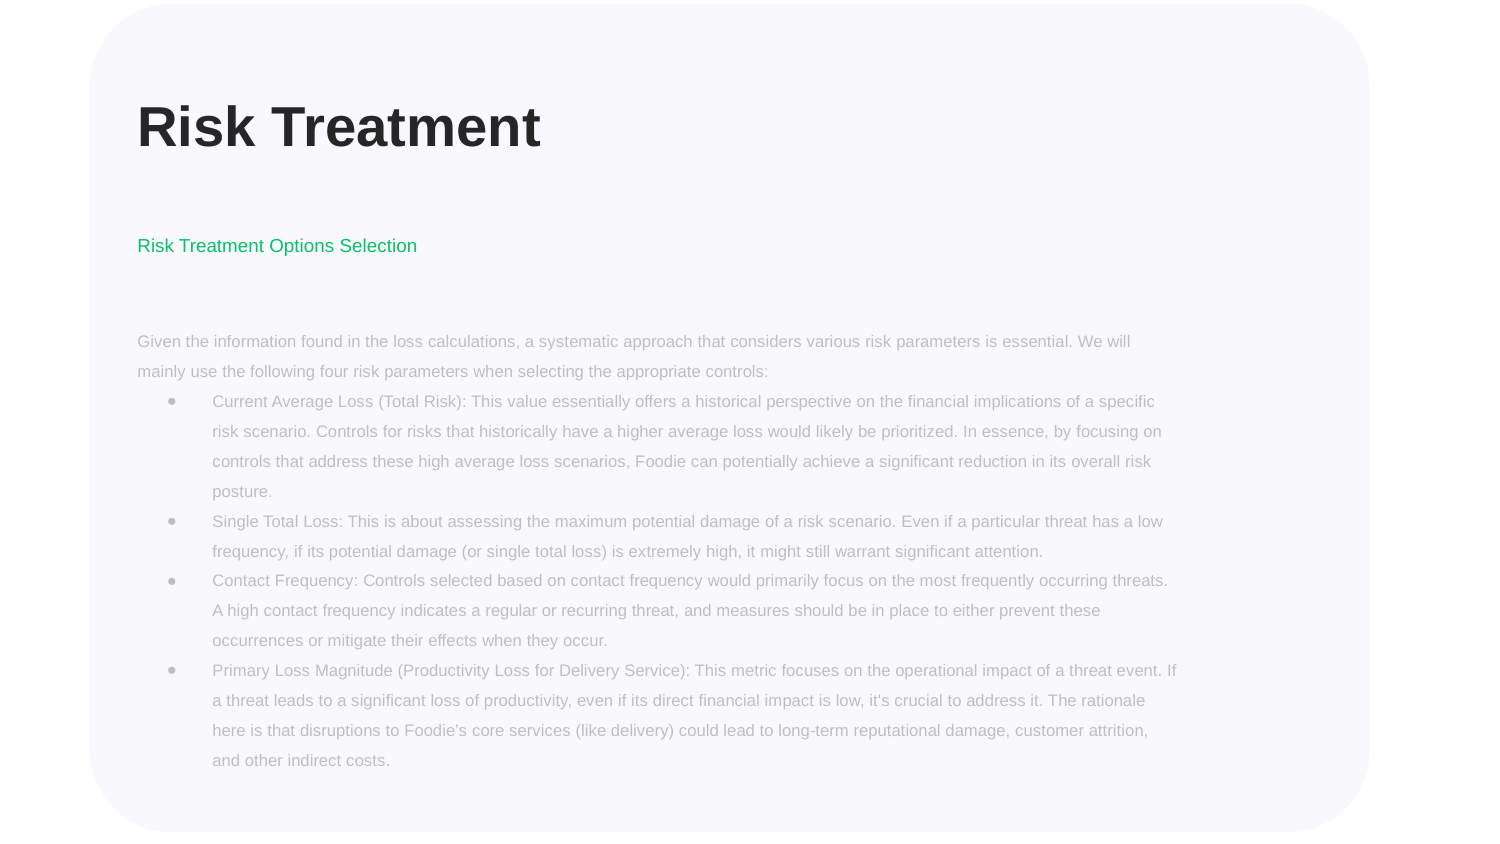

Risk Treatment

Given the information found in the loss calculations, a systematic approach that considers various risk parameters is essential. We will mainly use the following four risk parameters when selecting the appropriate controls:
Current Average Loss (Total Risk): This value essentially offers a historical perspective on the financial implications of a specific risk scenario. Controls for risks that historically have a higher average loss would likely be prioritized. In essence, by focusing on controls that address these high average loss scenarios, Foodie can potentially achieve a significant reduction in its overall risk posture.
Single Total Loss: This is about assessing the maximum potential damage of a risk scenario. Even if a particular threat has a low frequency, if its potential damage (or single total loss) is extremely high, it might still warrant significant attention.
Contact Frequency: Controls selected based on contact frequency would primarily focus on the most frequently occurring threats. A high contact frequency indicates a regular or recurring threat, and measures should be in place to either prevent these occurrences or mitigate their effects when they occur.
Primary Loss Magnitude (Productivity Loss for Delivery Service): This metric focuses on the operational impact of a threat event. If a threat leads to a significant loss of productivity, even if its direct financial impact is low, it's crucial to address it. The rationale here is that disruptions to Foodie’s core services (like delivery) could lead to long-term reputational damage, customer attrition, and other indirect costs.
Risk Treatment Options Selection